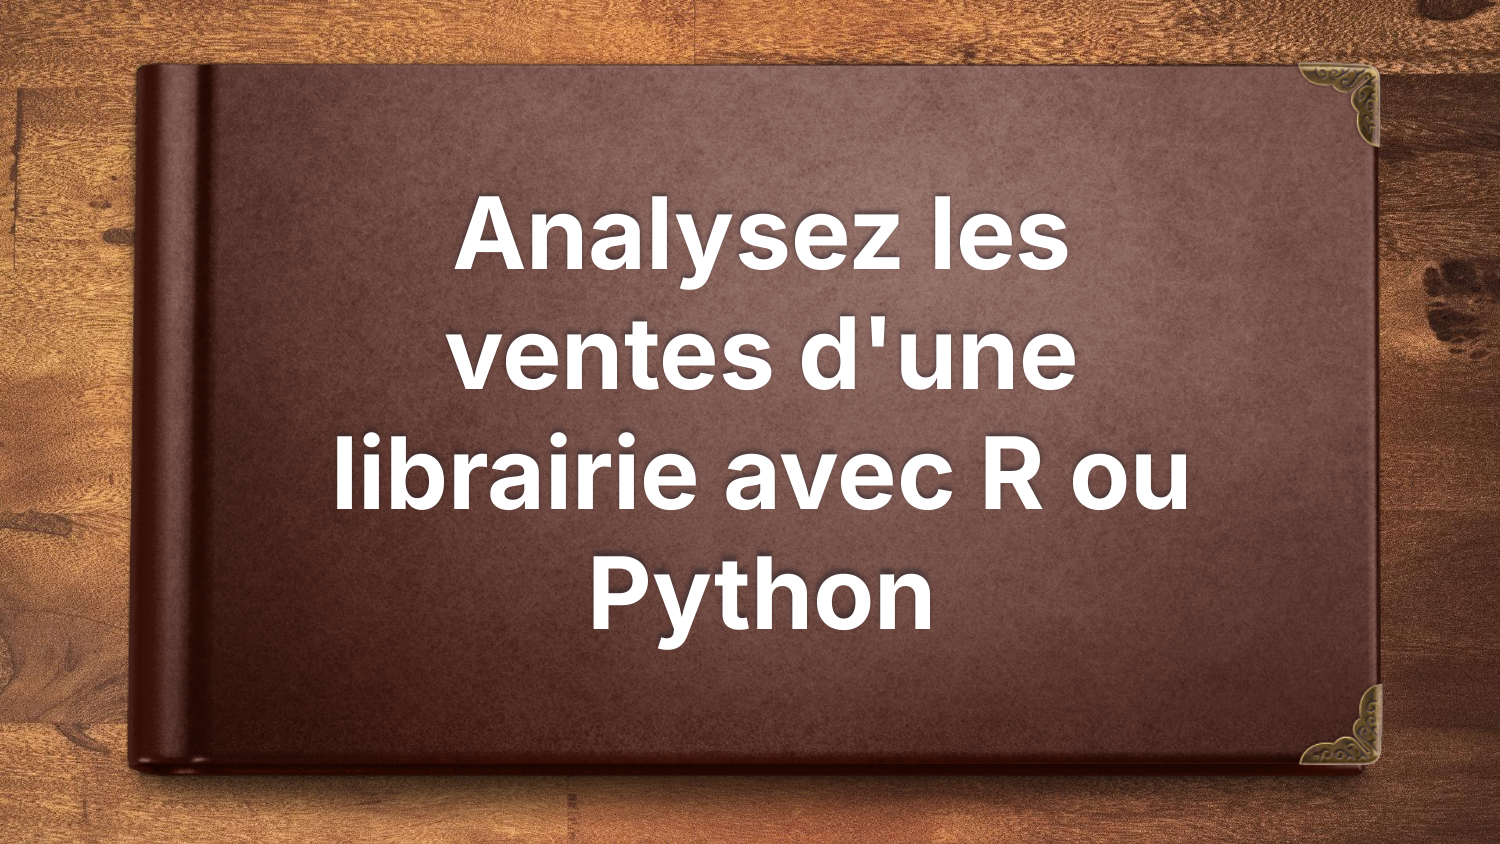

# Analysez les ventes d'une librairie avec R ou Python